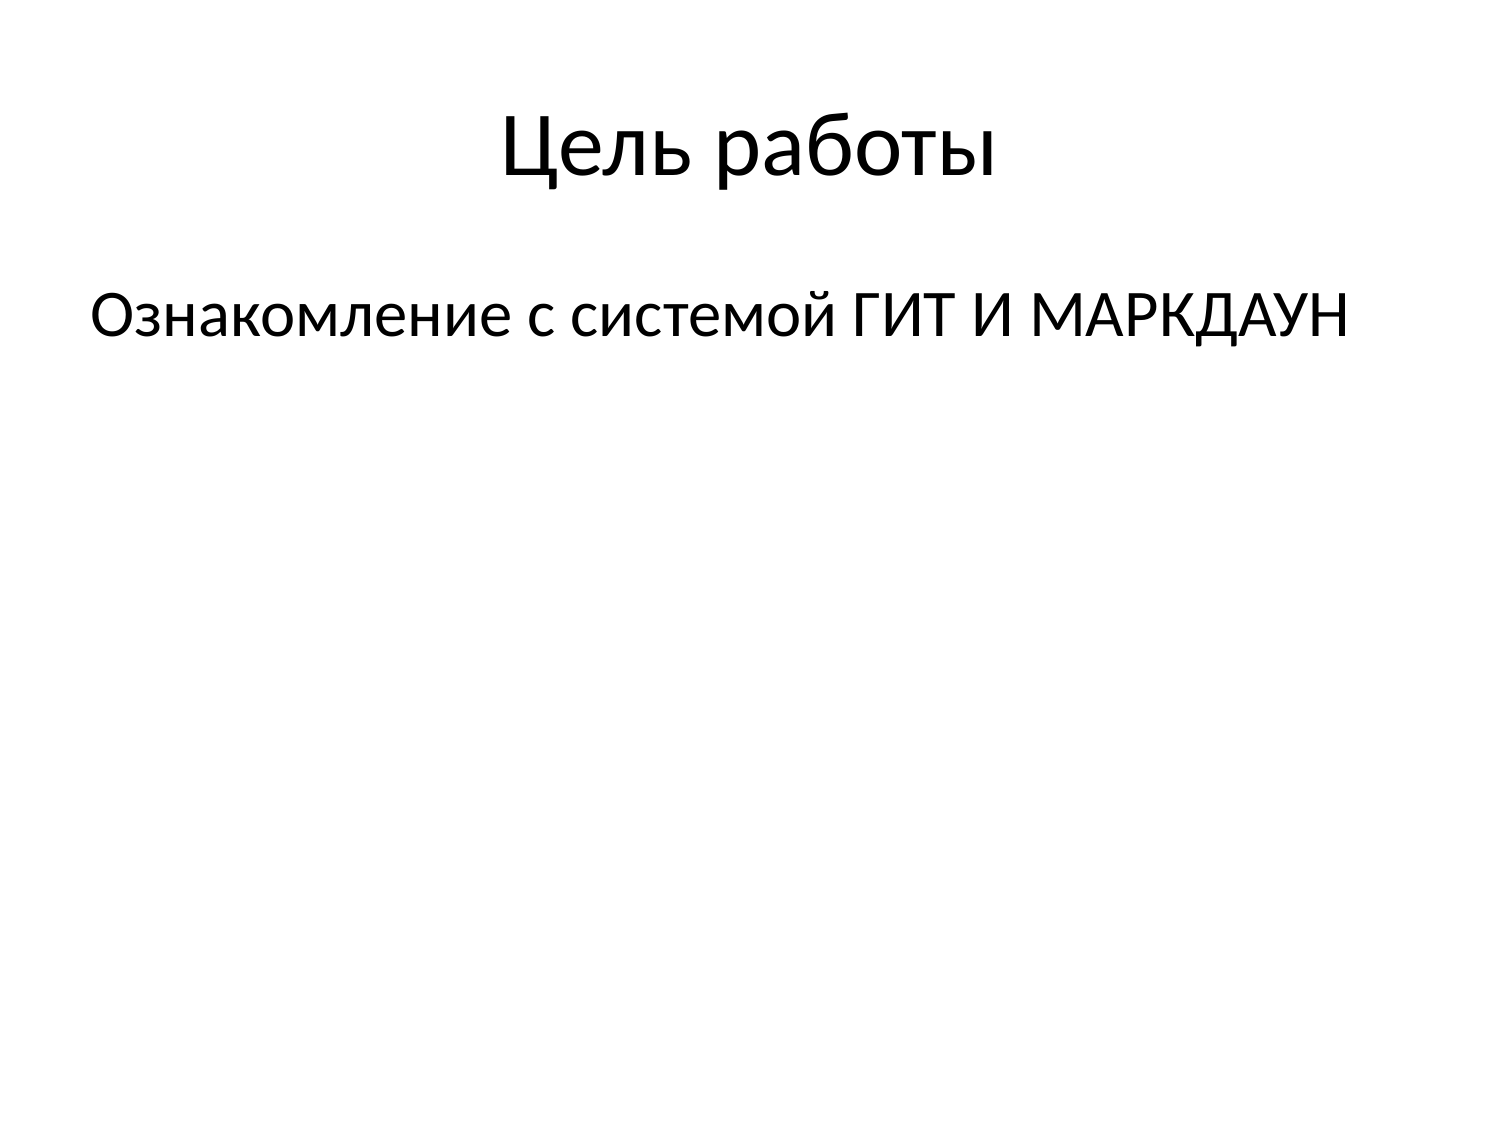

# Цель работы
Ознакомление с системой ГИТ И МАРКДАУН